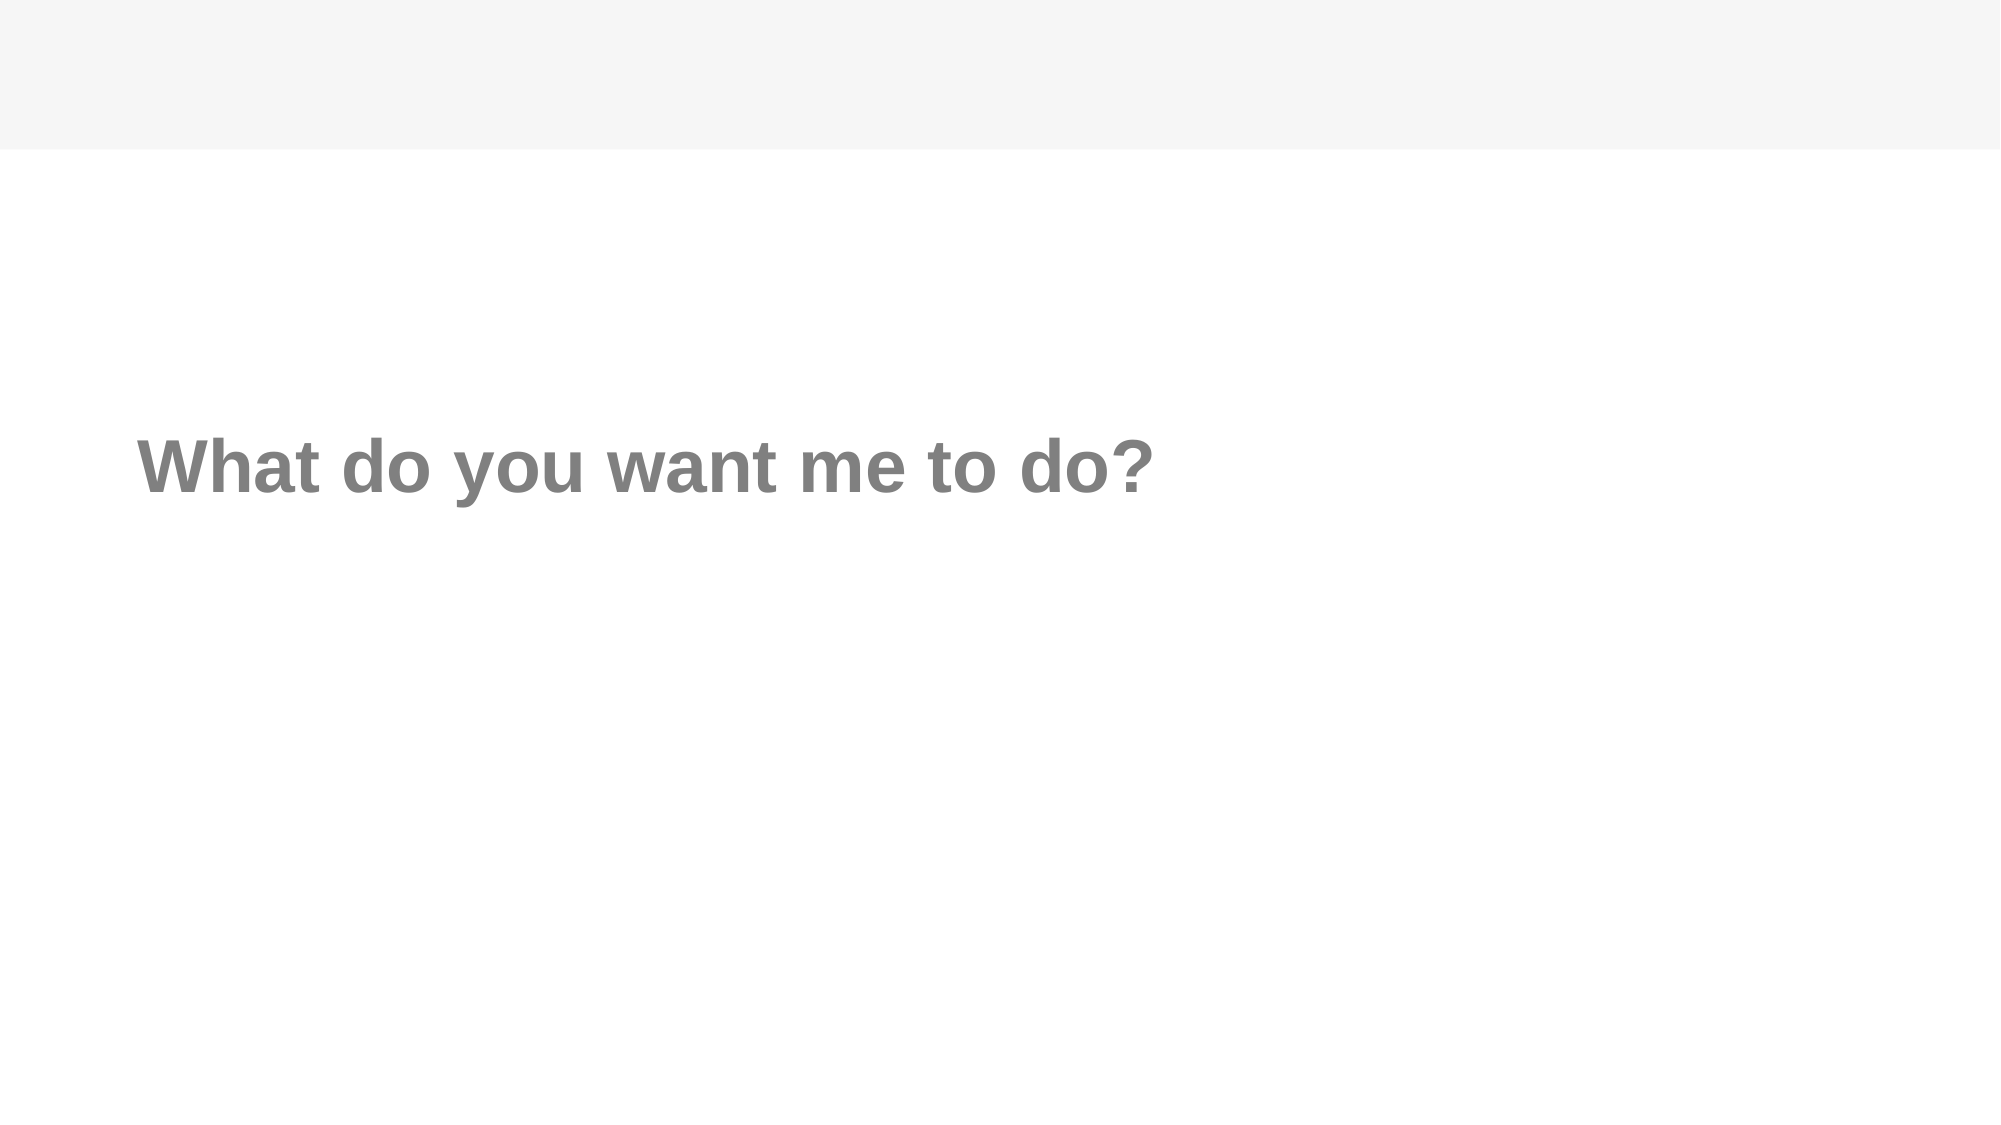

# What do you want me to do?